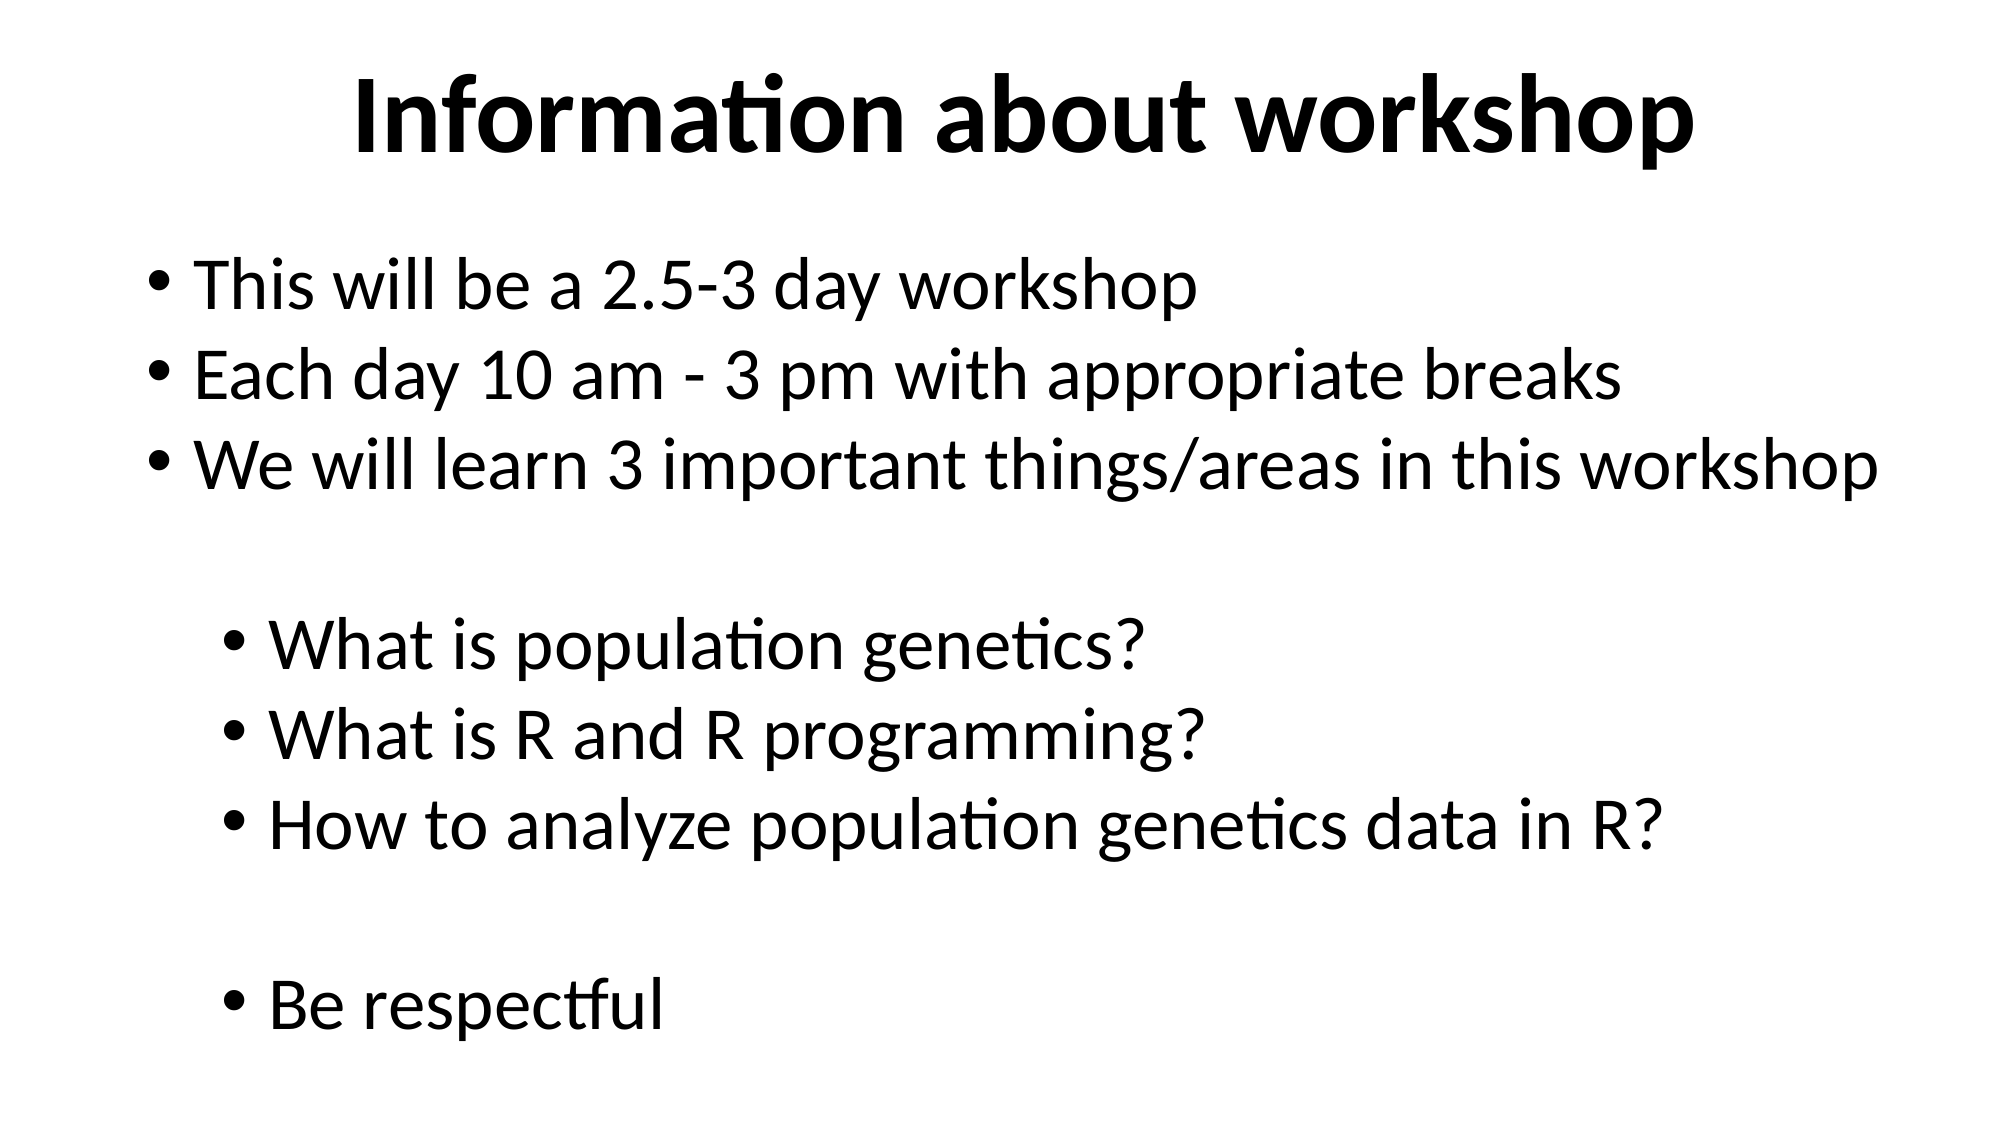

Information about workshop
This will be a 2.5-3 day workshop
Each day 10 am - 3 pm with appropriate breaks
We will learn 3 important things/areas in this workshop

What is population genetics?
What is R and R programming?
How to analyze population genetics data in R?

Be respectful